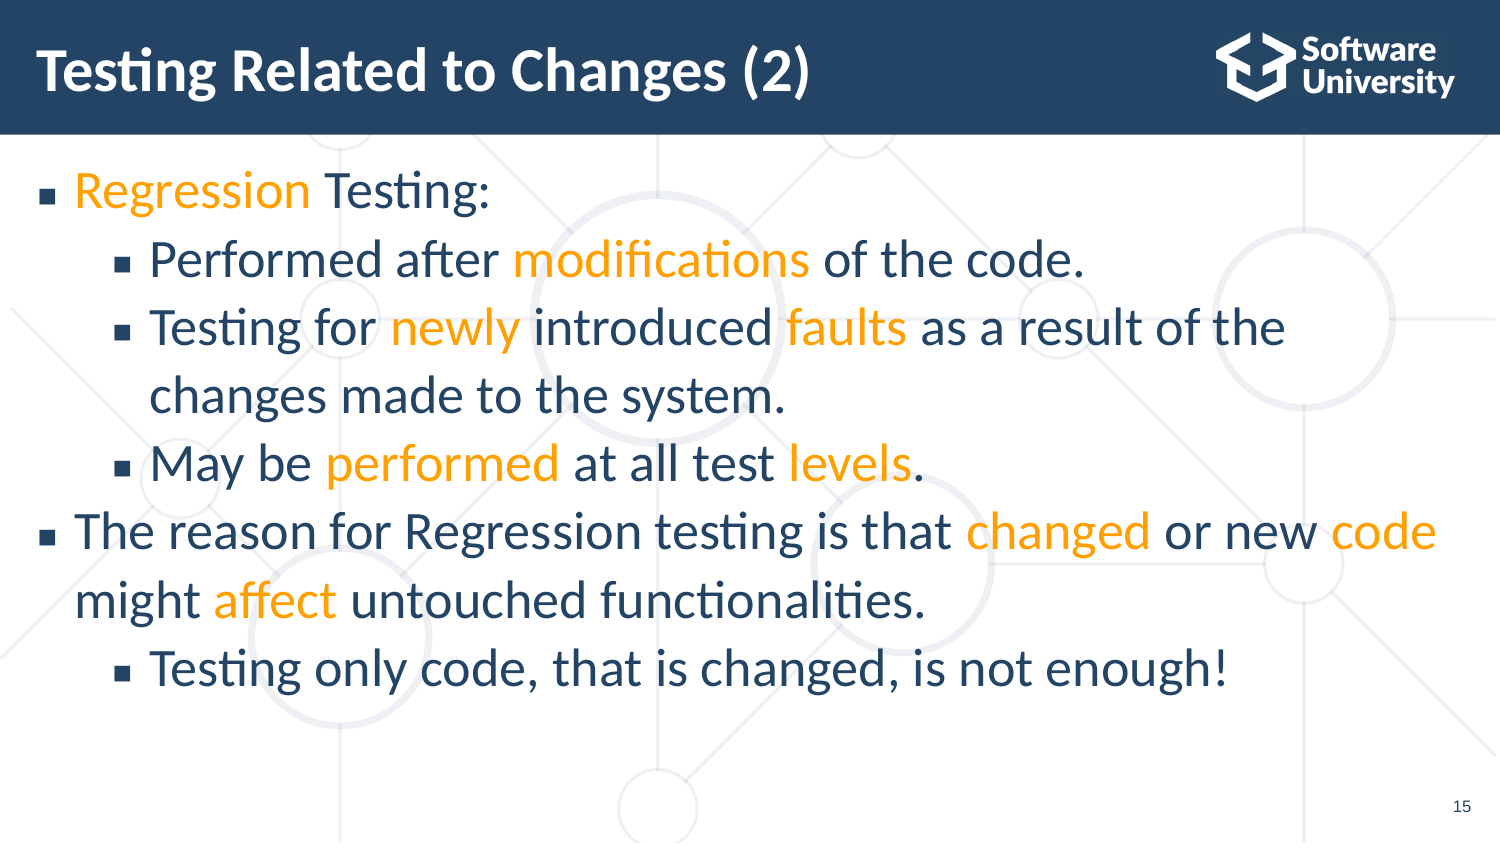

# Testing Related to Changes (2)
Regression Testing:
Performed after modifications of the code.
Testing for newly introduced faults as a result of the             changes made to the system.
May be performed at all test levels.
The reason for Regression testing is that changed or new code might affect untouched functionalities.
Testing only code, that is changed, is not enough!

15